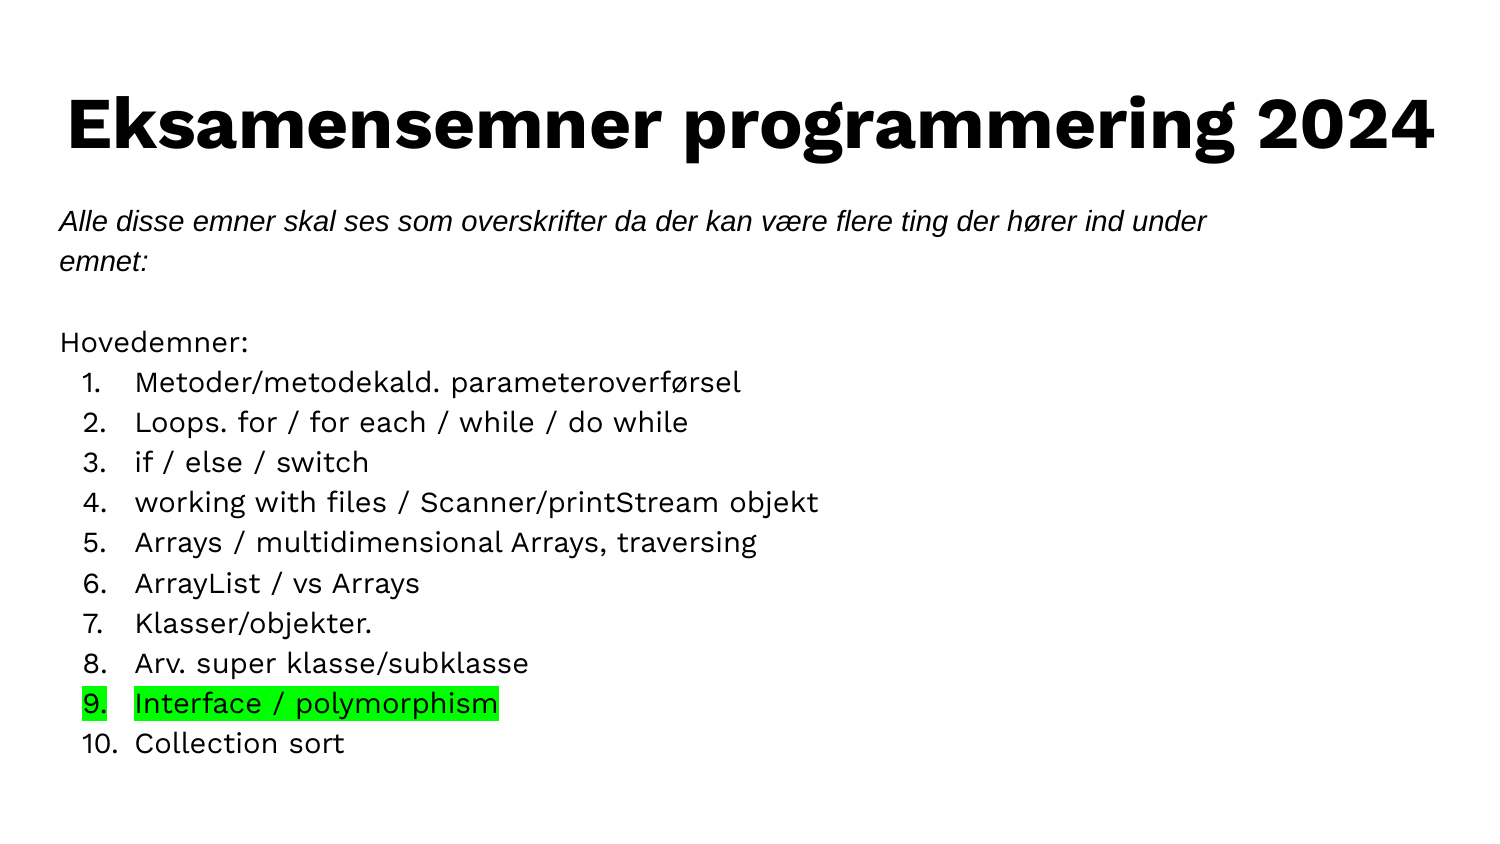

# Eksamensemner programmering 2024
Alle disse emner skal ses som overskrifter da der kan være flere ting der hører ind under emnet:

Hovedemner:
Metoder/metodekald. parameteroverførsel
Loops. for / for each / while / do while
if / else / switch
working with files / Scanner/printStream objekt
Arrays / multidimensional Arrays, traversing
ArrayList / vs Arrays
Klasser/objekter.
Arv. super klasse/subklasse
Interface / polymorphism
Collection sort